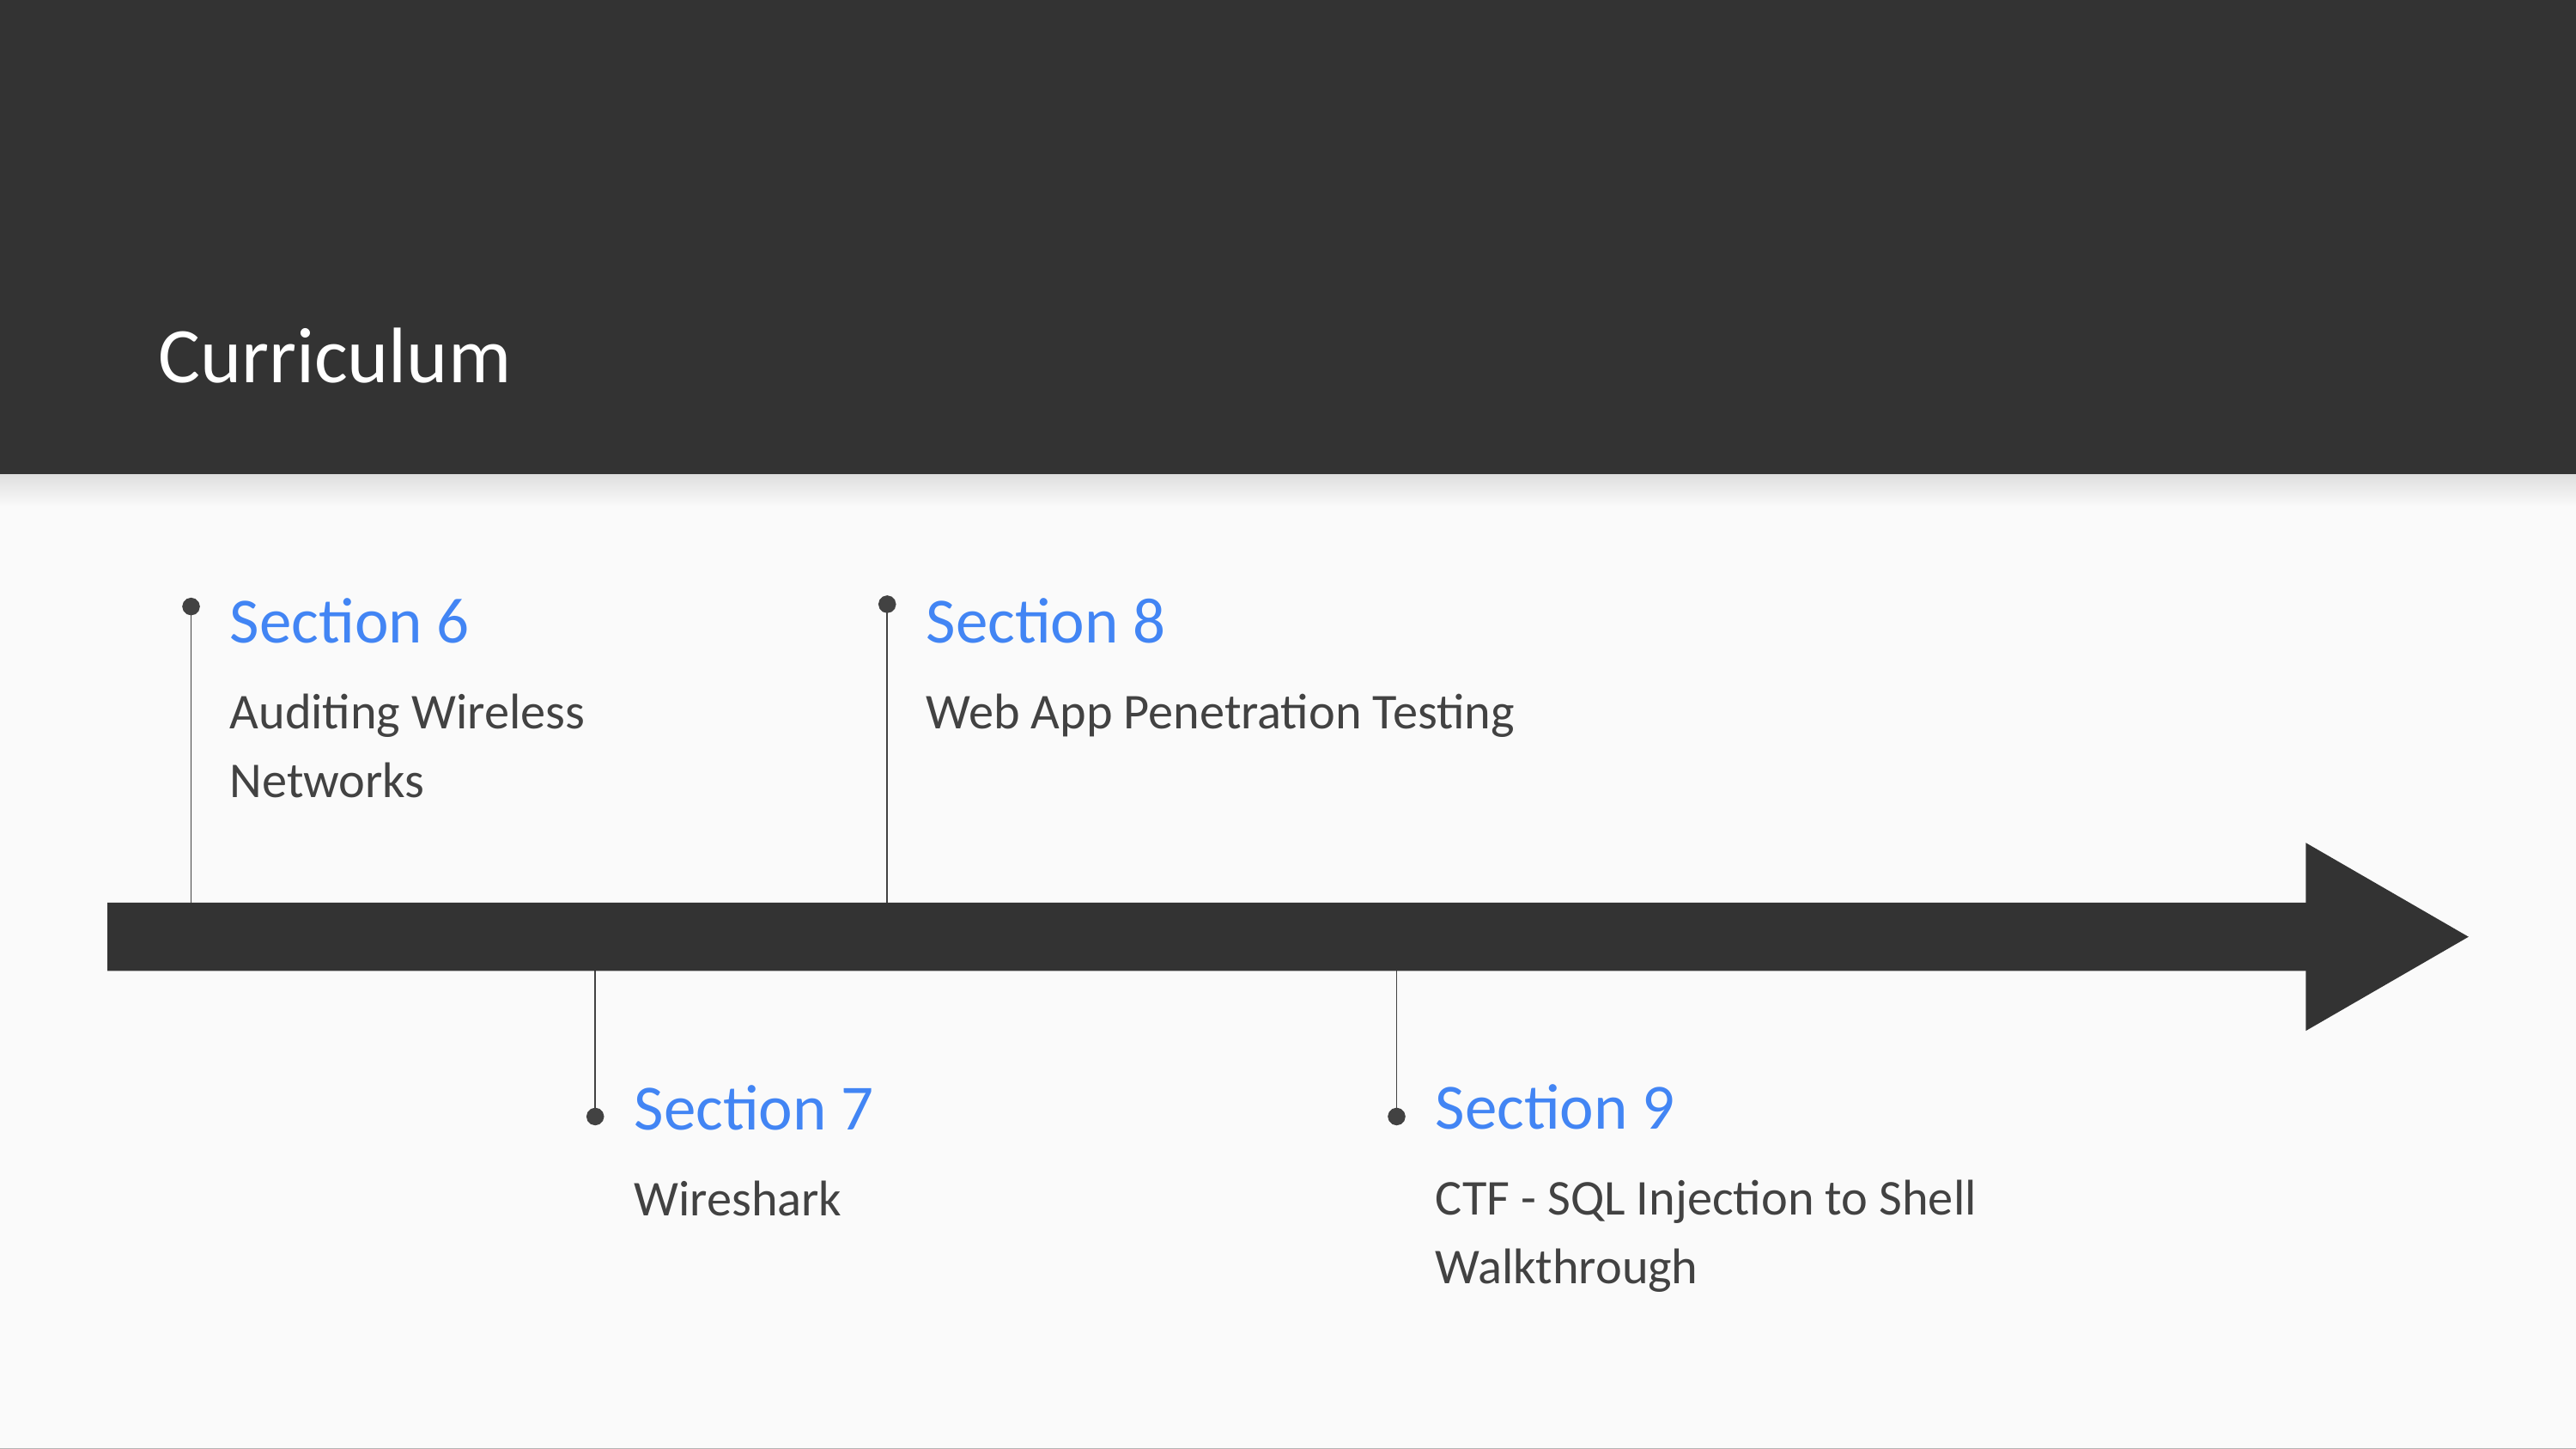

Curriculum
# Section 6
Section 8
Auditing Wireless Networks
Web App Penetration Testing

Section 9
Section 7
CTF - SQL Injection to Shell Walkthrough
Wireshark